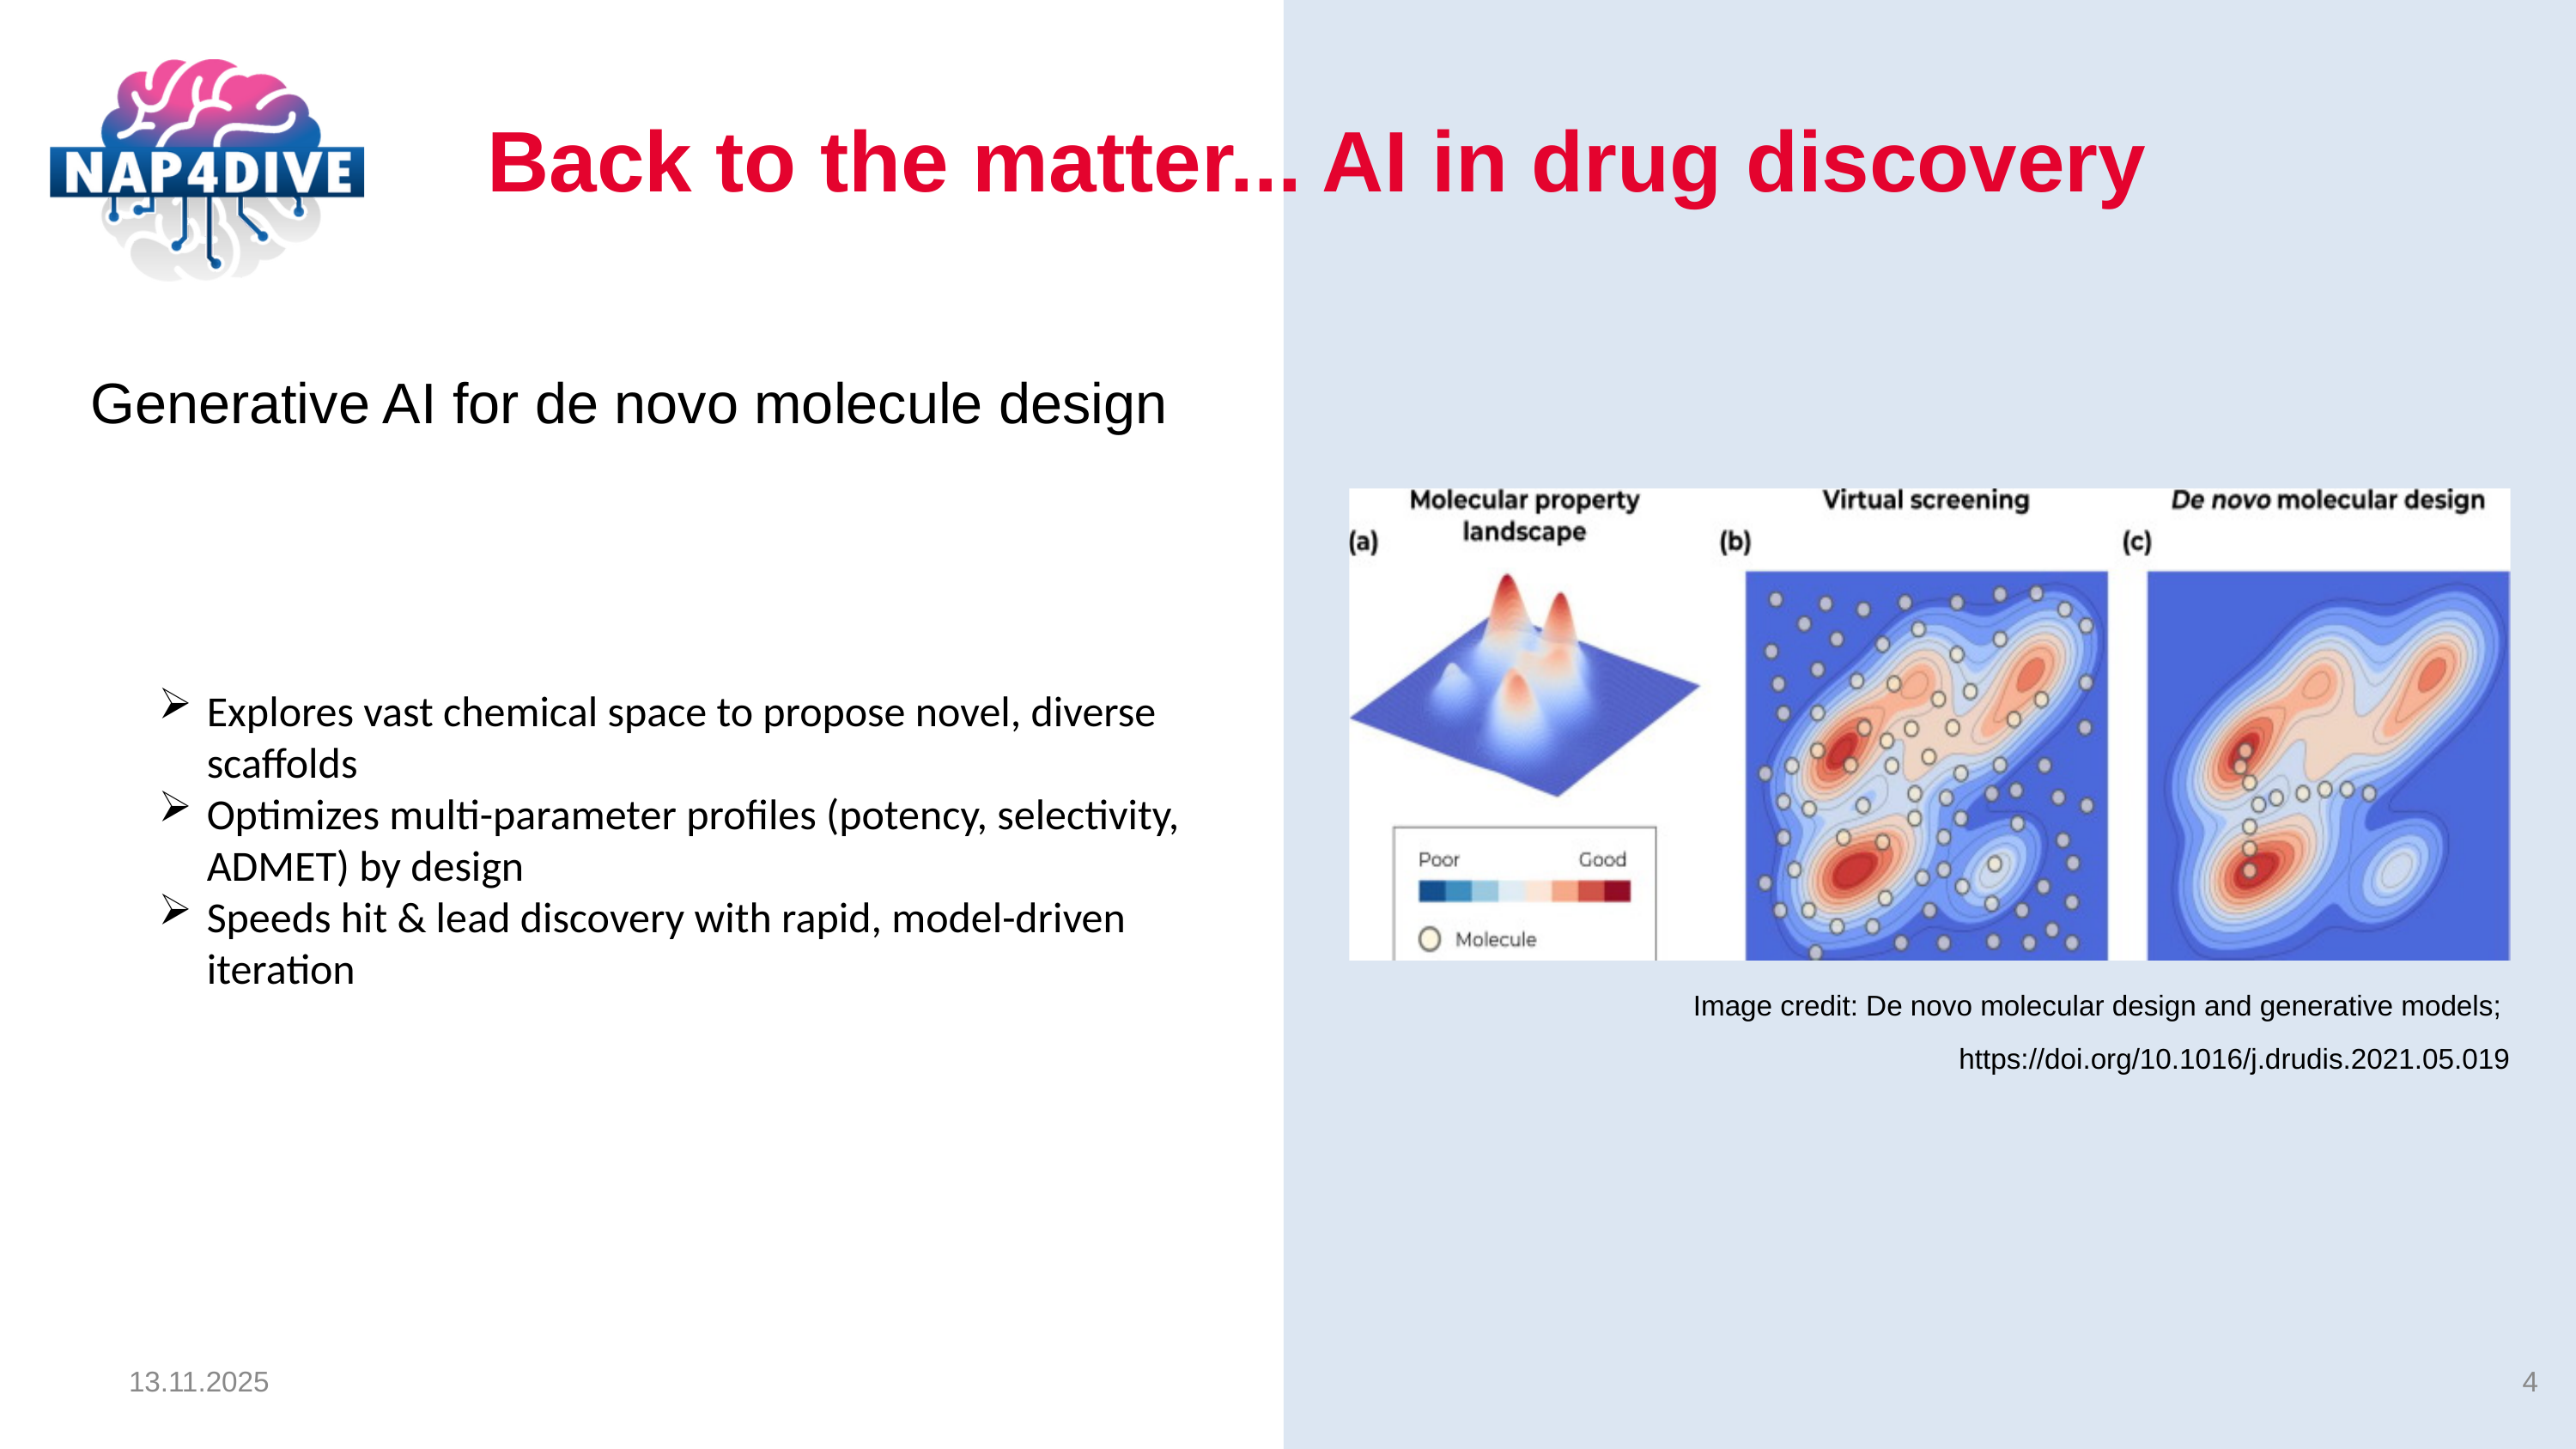

Back to the matter... AI in drug discovery
Generative AI for de novo molecule design

Explores vast chemical space to propose novel, diverse scaffolds
Optimizes multi-parameter profiles (potency, selectivity, ADMET) by design
Speeds hit & lead discovery with rapid, model-driven iteration
Image credit: De novo molecular design and generative models;  https://doi.org/10.1016/j.drudis.2021.05.019

13.11.2025

4